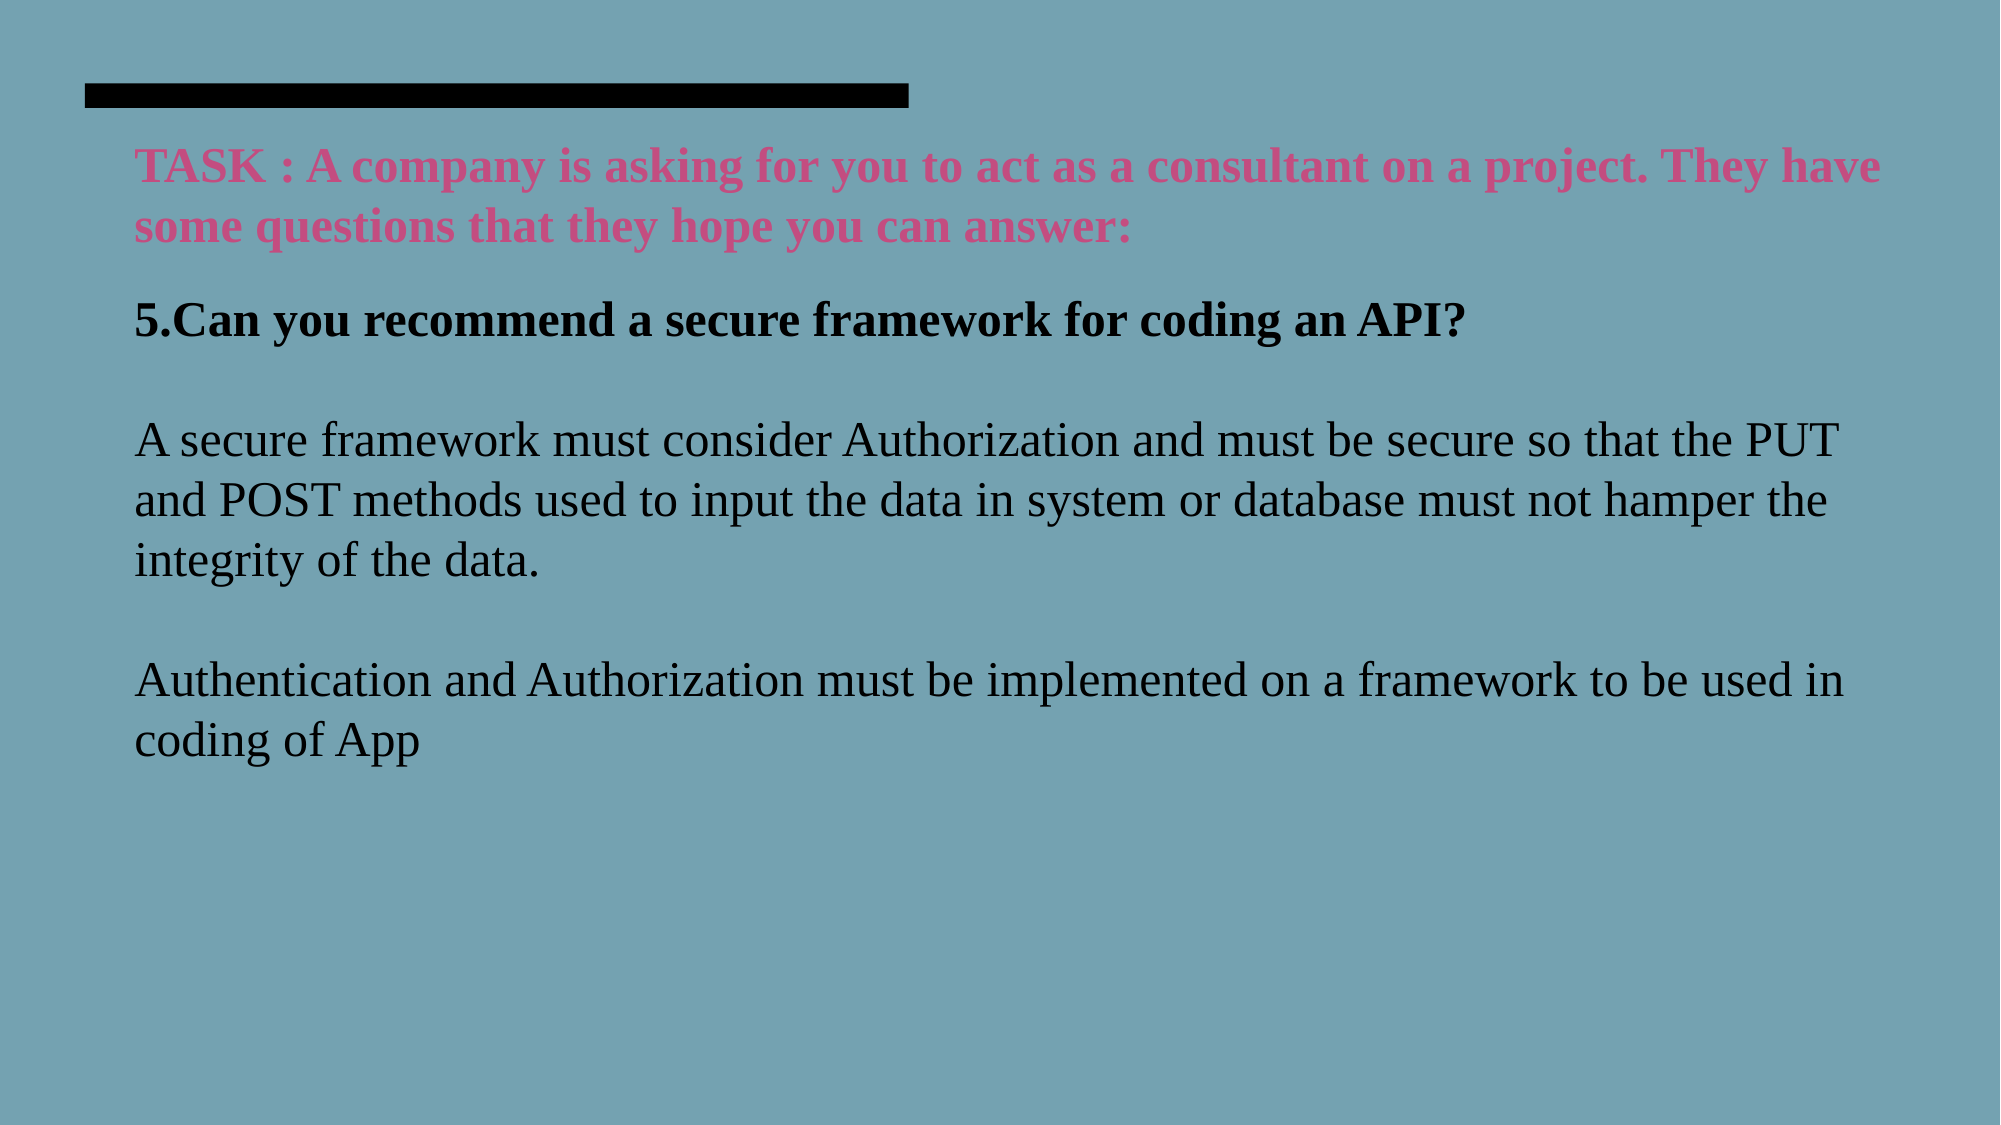

TASK : A company is asking for you to act as a consultant on a project. They have some questions that they hope you can answer:
5.Can you recommend a secure framework for coding an API?

A secure framework must consider Authorization and must be secure so that the PUT and POST methods used to input the data in system or database must not hamper the integrity of the data.

Authentication and Authorization must be implemented on a framework to be used in coding of App